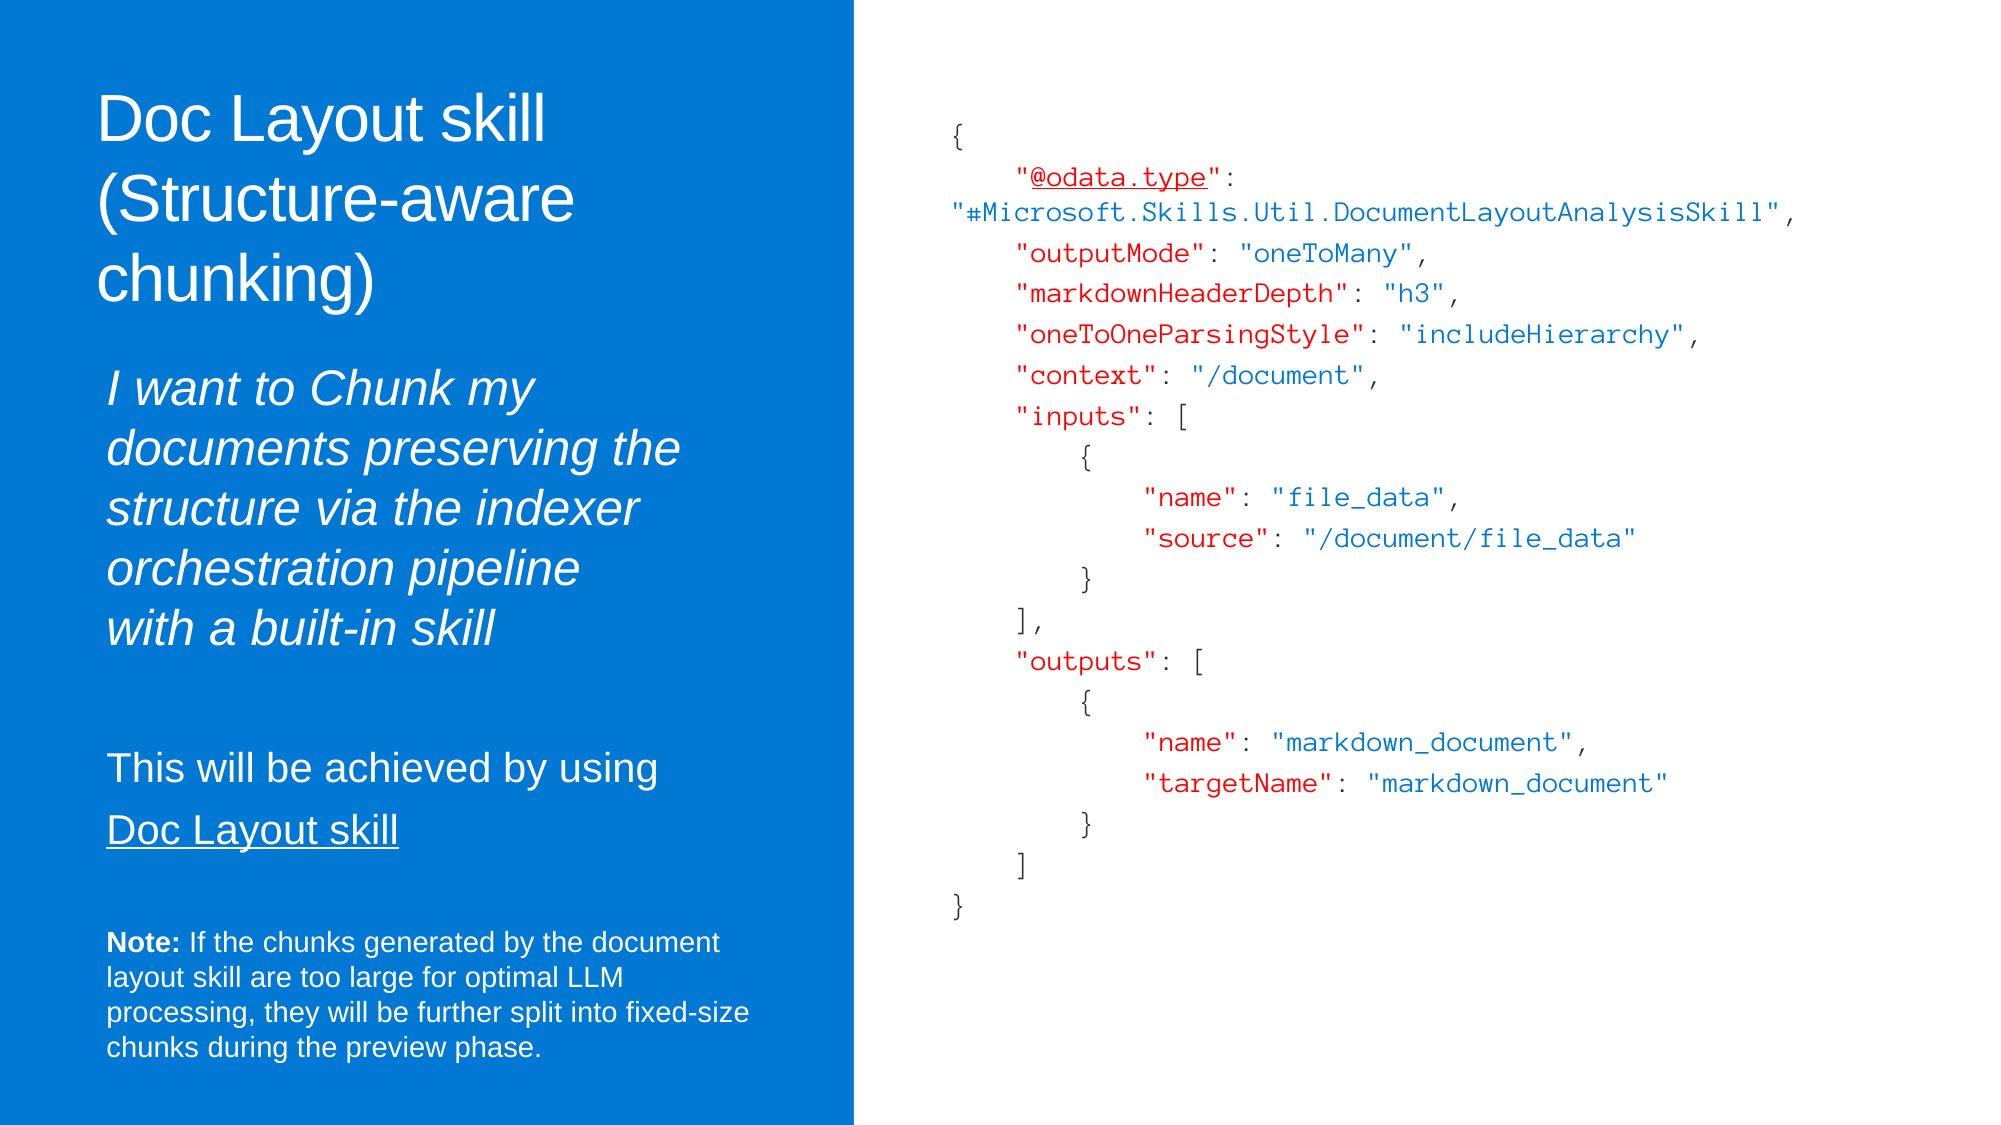

# Doc Layout skill (Structure-aware chunking)
{
    "@odata.type": "#Microsoft.Skills.Util.DocumentLayoutAnalysisSkill",
    "outputMode": "oneToMany",
    "markdownHeaderDepth": "h3",
    "oneToOneParsingStyle": "includeHierarchy",
    "context": "/document",
    "inputs": [
        {
            "name": "file_data",
            "source": "/document/file_data"
        }
    ],
    "outputs": [
        {
            "name": "markdown_document",
            "targetName": "markdown_document"
        }
    ]
}

I want to Chunk my documents preserving the structure via the indexer orchestration pipeline
with a built-in skill

This will be achieved by using
Doc Layout skill

Note: If the chunks generated by the document layout skill are too large for optimal LLM processing, they will be further split into fixed-size chunks during the preview phase.